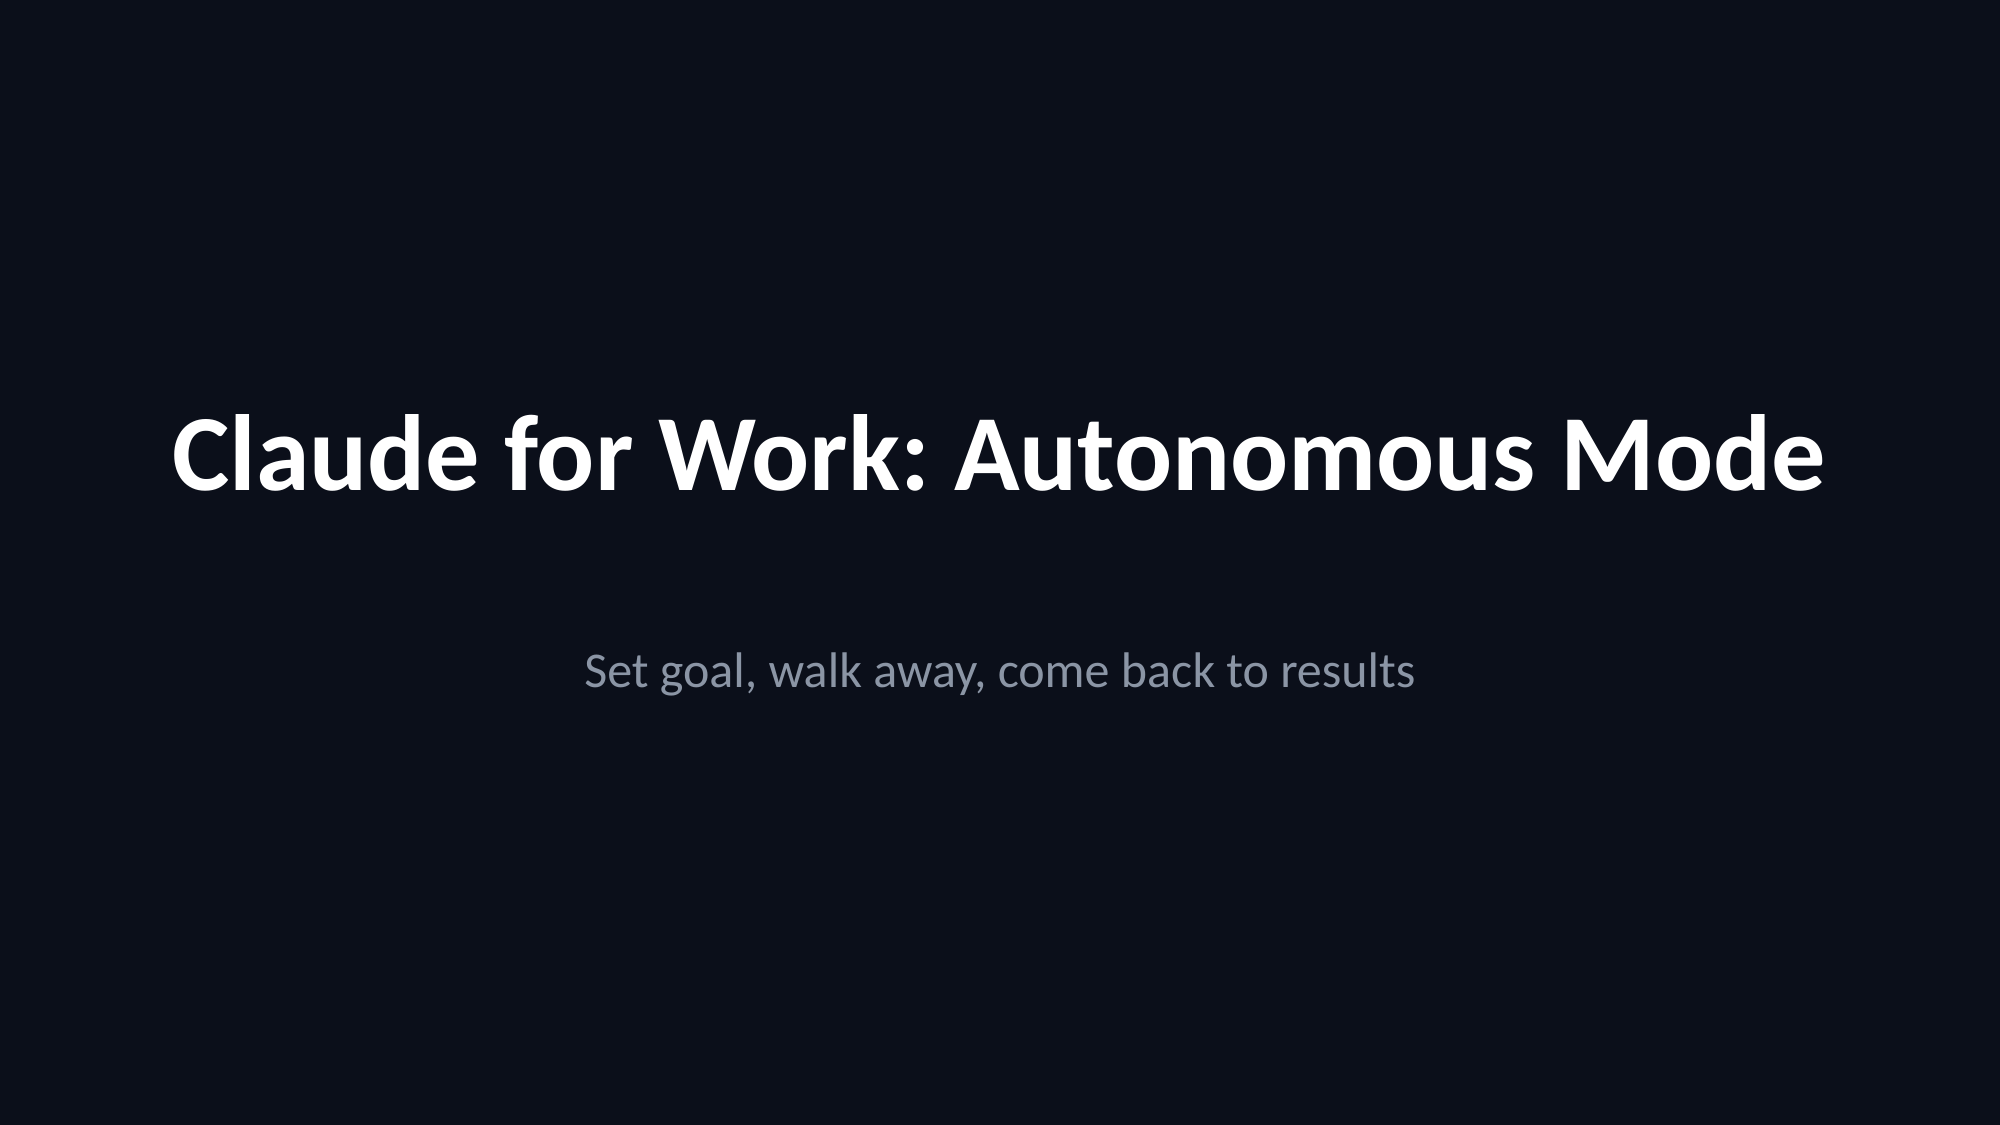

Claude for Work: Autonomous Mode
Set goal, walk away, come back to results